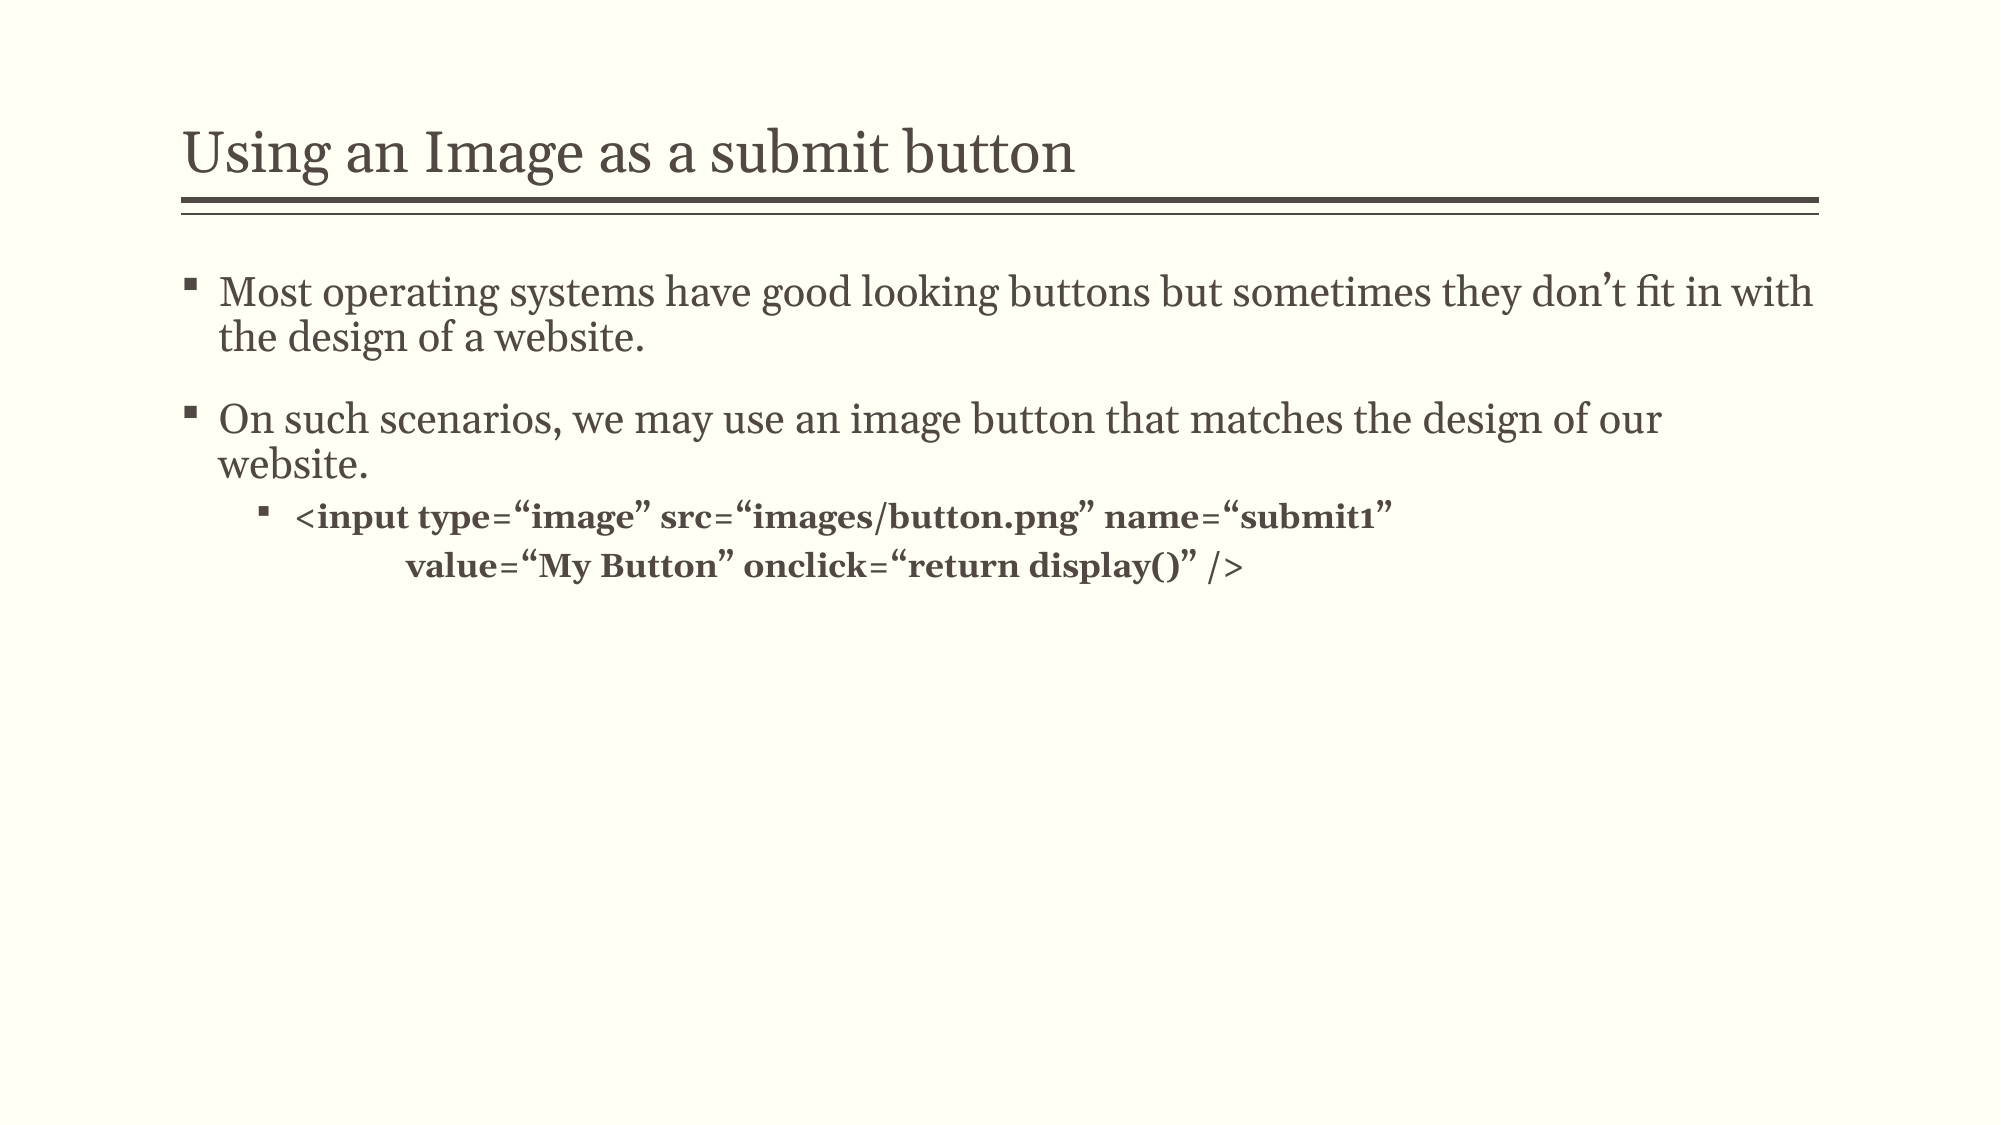

# Using an Image as a submit button
Most operating systems have good looking buttons but sometimes they don’t fit in with the design of a website.
On such scenarios, we may use an image button that matches the design of our website.
<input type=“image” src=“images/button.png” name=“submit1”
	value=“My Button” onclick=“return display()” />